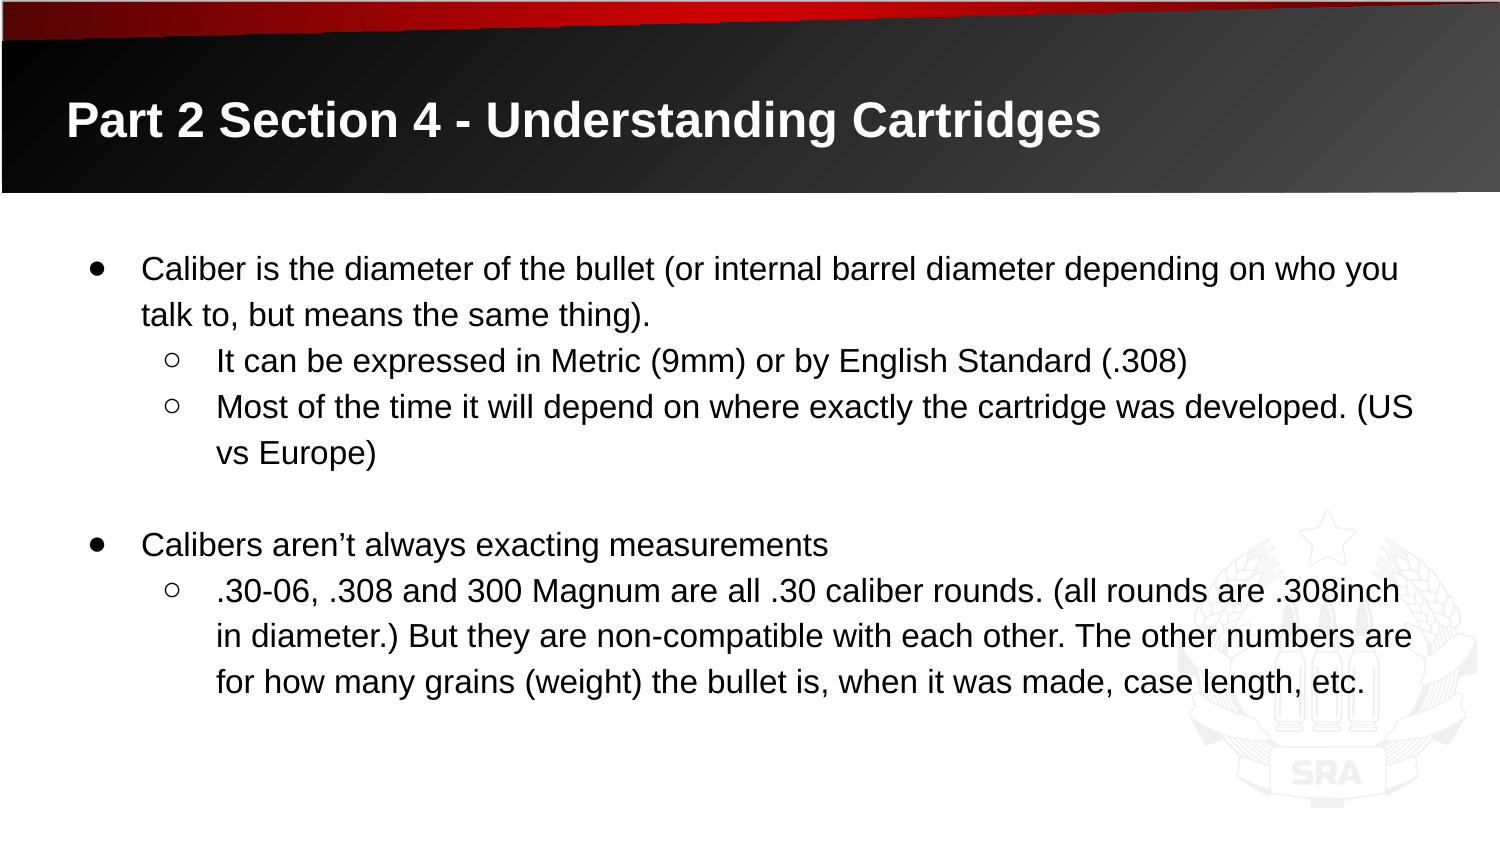

# Part 2 Section 4 - Understanding Cartridges
Caliber is the diameter of the bullet (or internal barrel diameter depending on who you talk to, but means the same thing).
It can be expressed in Metric (9mm) or by English Standard (.308)
Most of the time it will depend on where exactly the cartridge was developed. (US vs Europe)

Calibers aren’t always exacting measurements
.30-06, .308 and 300 Magnum are all .30 caliber rounds. (all rounds are .308inch in diameter.) But they are non-compatible with each other. The other numbers are for how many grains (weight) the bullet is, when it was made, case length, etc.